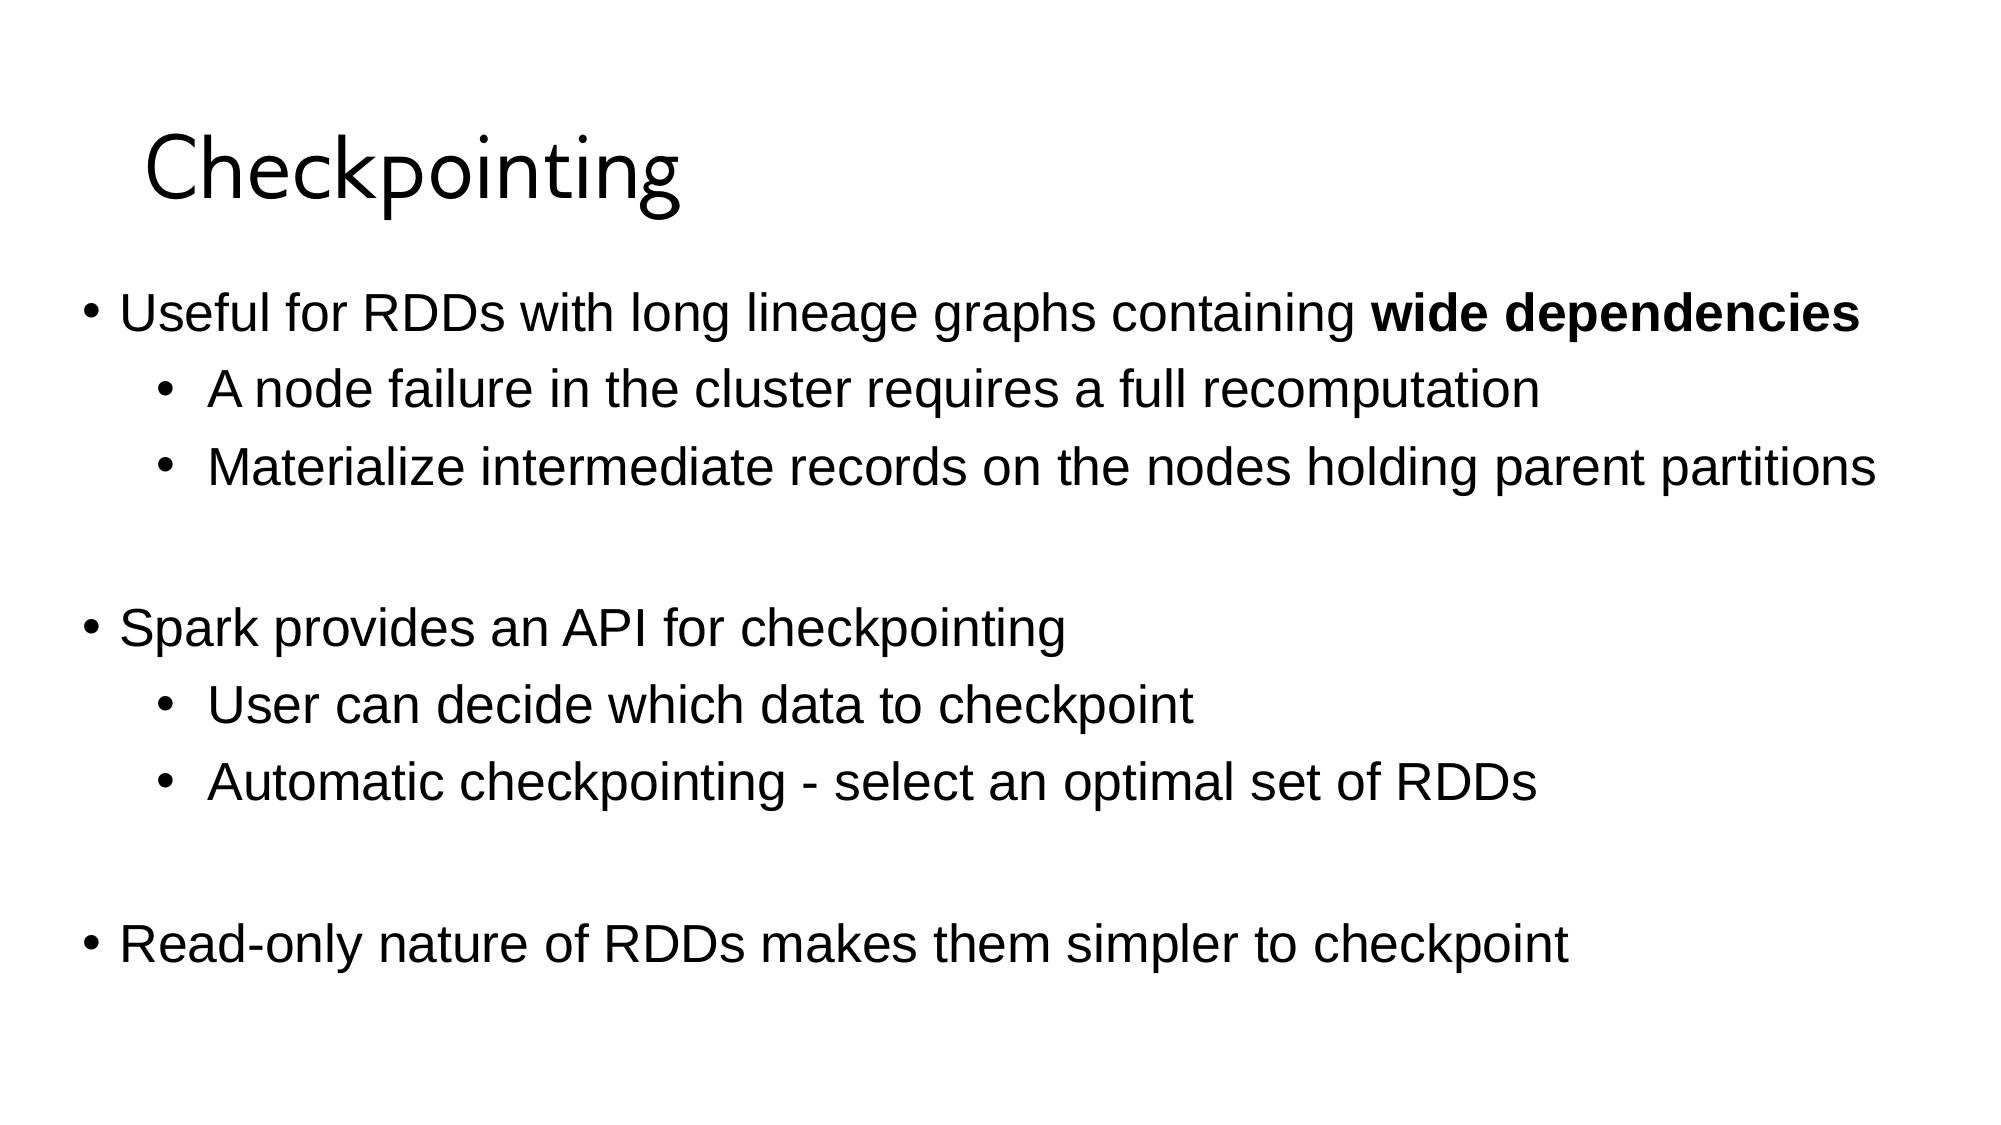

# Checkpointing
Useful for RDDs with long lineage graphs containing wide dependencies
A node failure in the cluster requires a full recomputation
Materialize intermediate records on the nodes holding parent partitions

Spark provides an API for checkpointing
User can decide which data to checkpoint
Automatic checkpointing - select an optimal set of RDDs

Read-only nature of RDDs makes them simpler to checkpoint